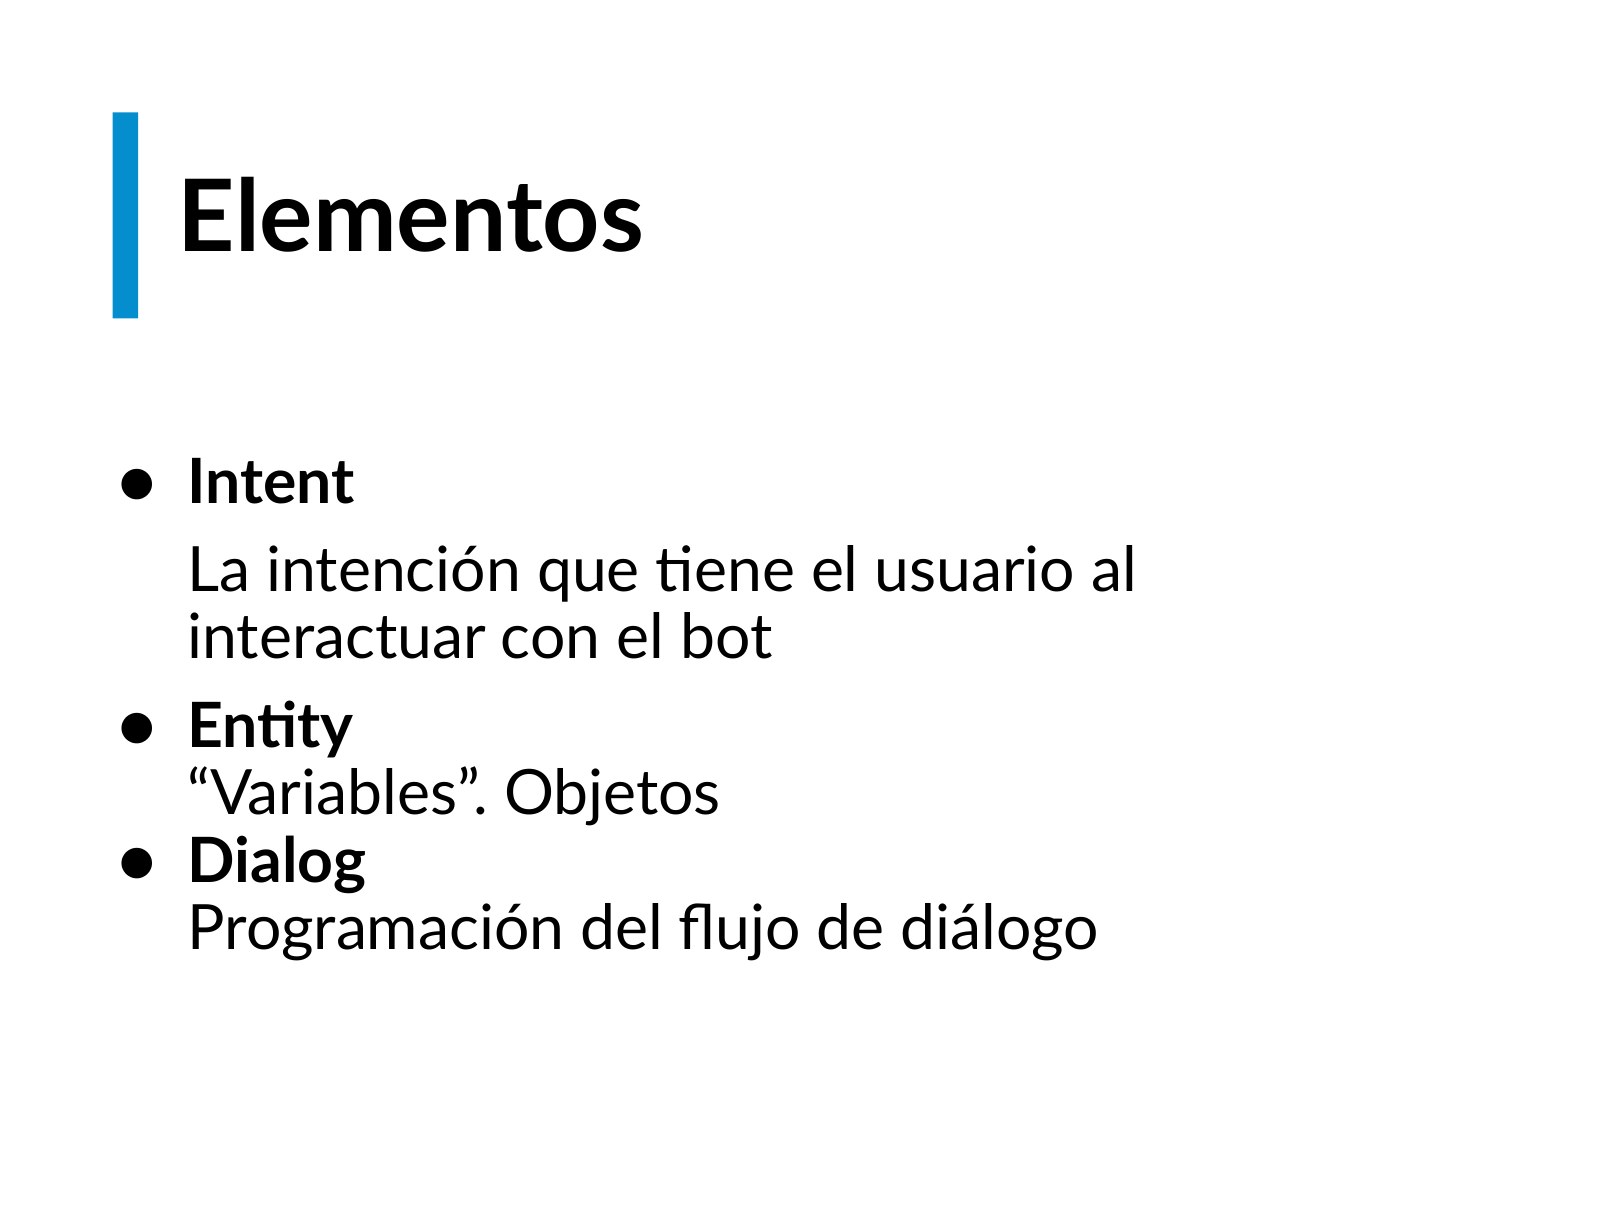

# Elementos
Intent
La intención que tiene el usuario al interactuar con el bot
Entity
“Variables”. Objetos
Dialog
Programación del flujo de diálogo